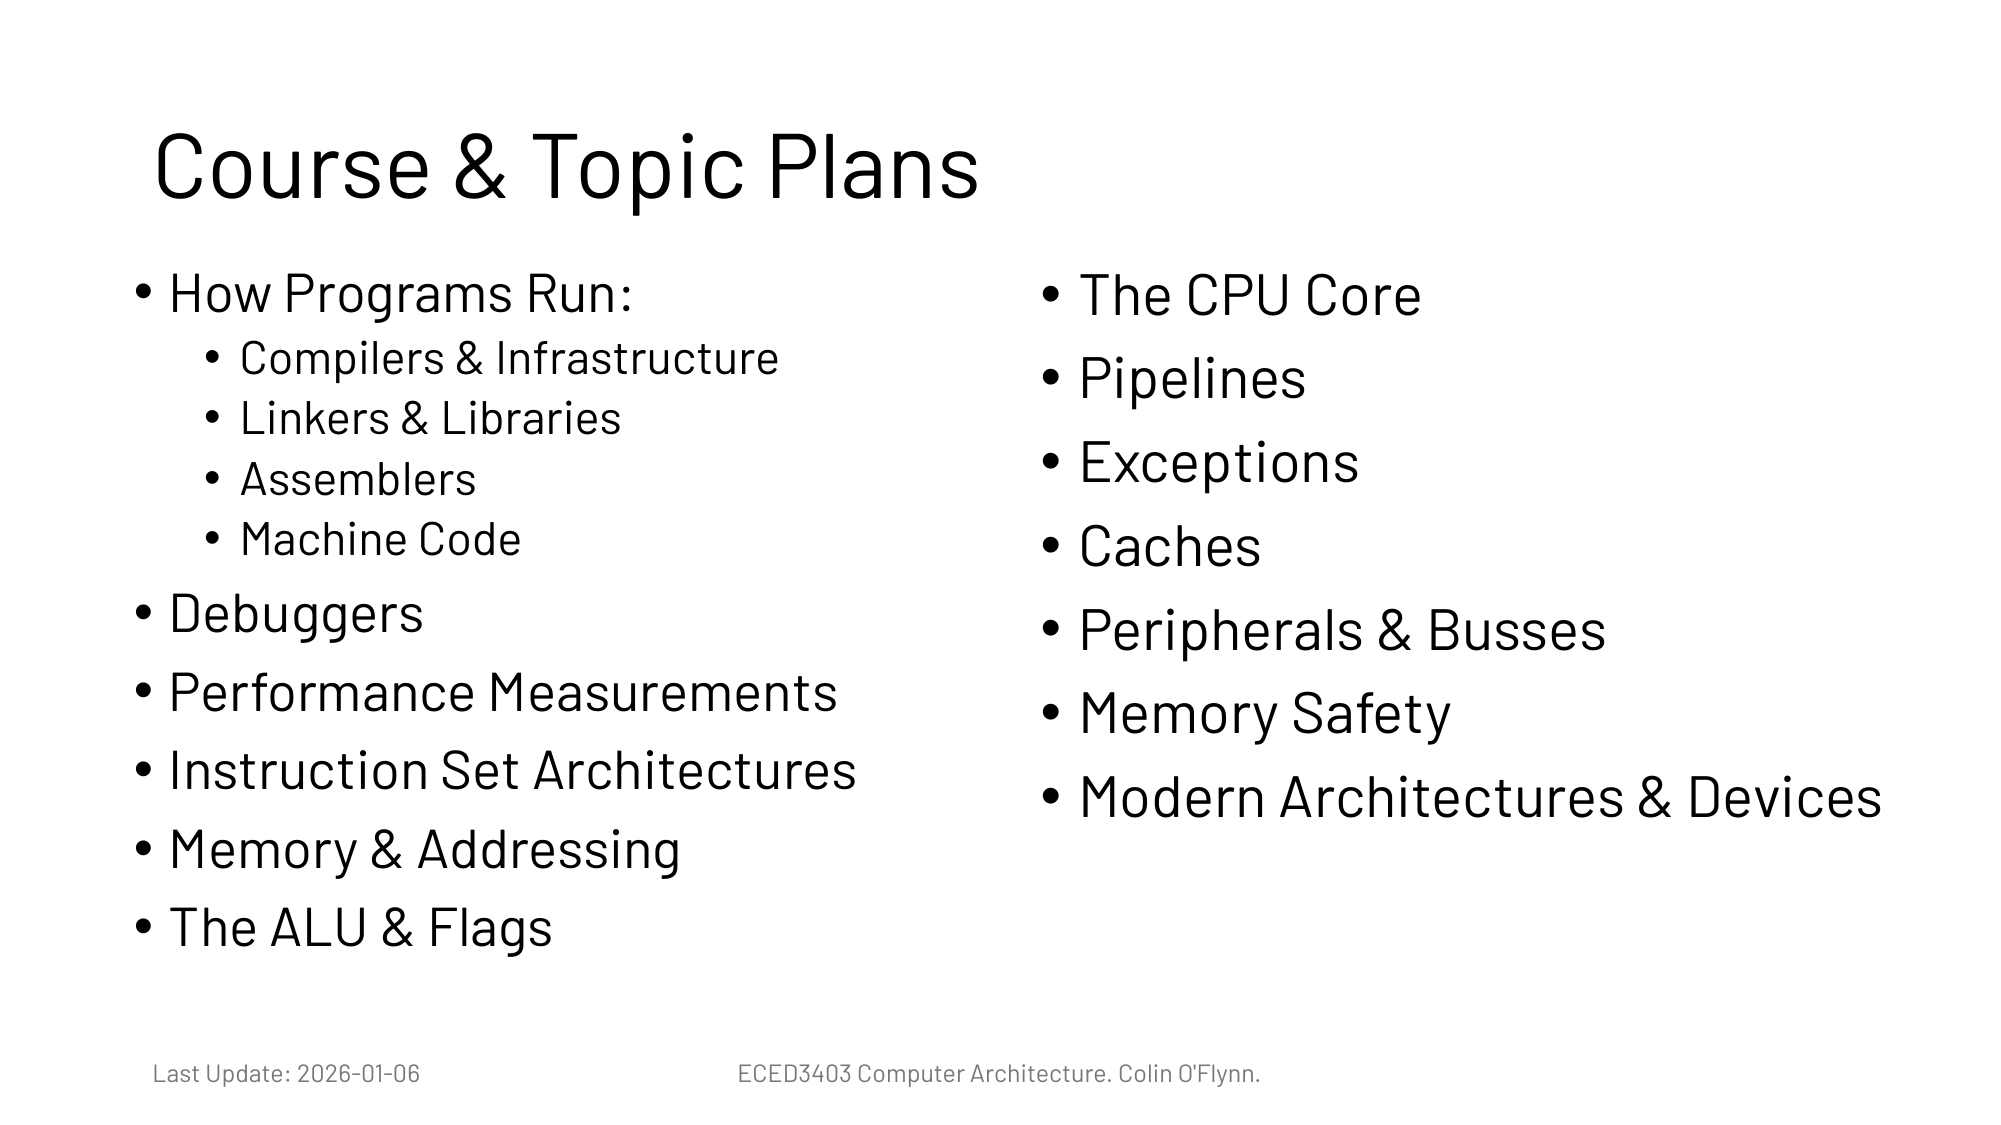

# Course & Topic Plans
How Programs Run:
Compilers & Infrastructure
Linkers & Libraries
Assemblers
Machine Code
Debuggers
Performance Measurements
Instruction Set Architectures
Memory & Addressing
The ALU & Flags
The CPU Core
Pipelines
Exceptions
Caches
Peripherals & Busses
Memory Safety
Modern Architectures & Devices
Last Update: 2026-01-06
ECED3403 Computer Architecture. Colin O'Flynn.